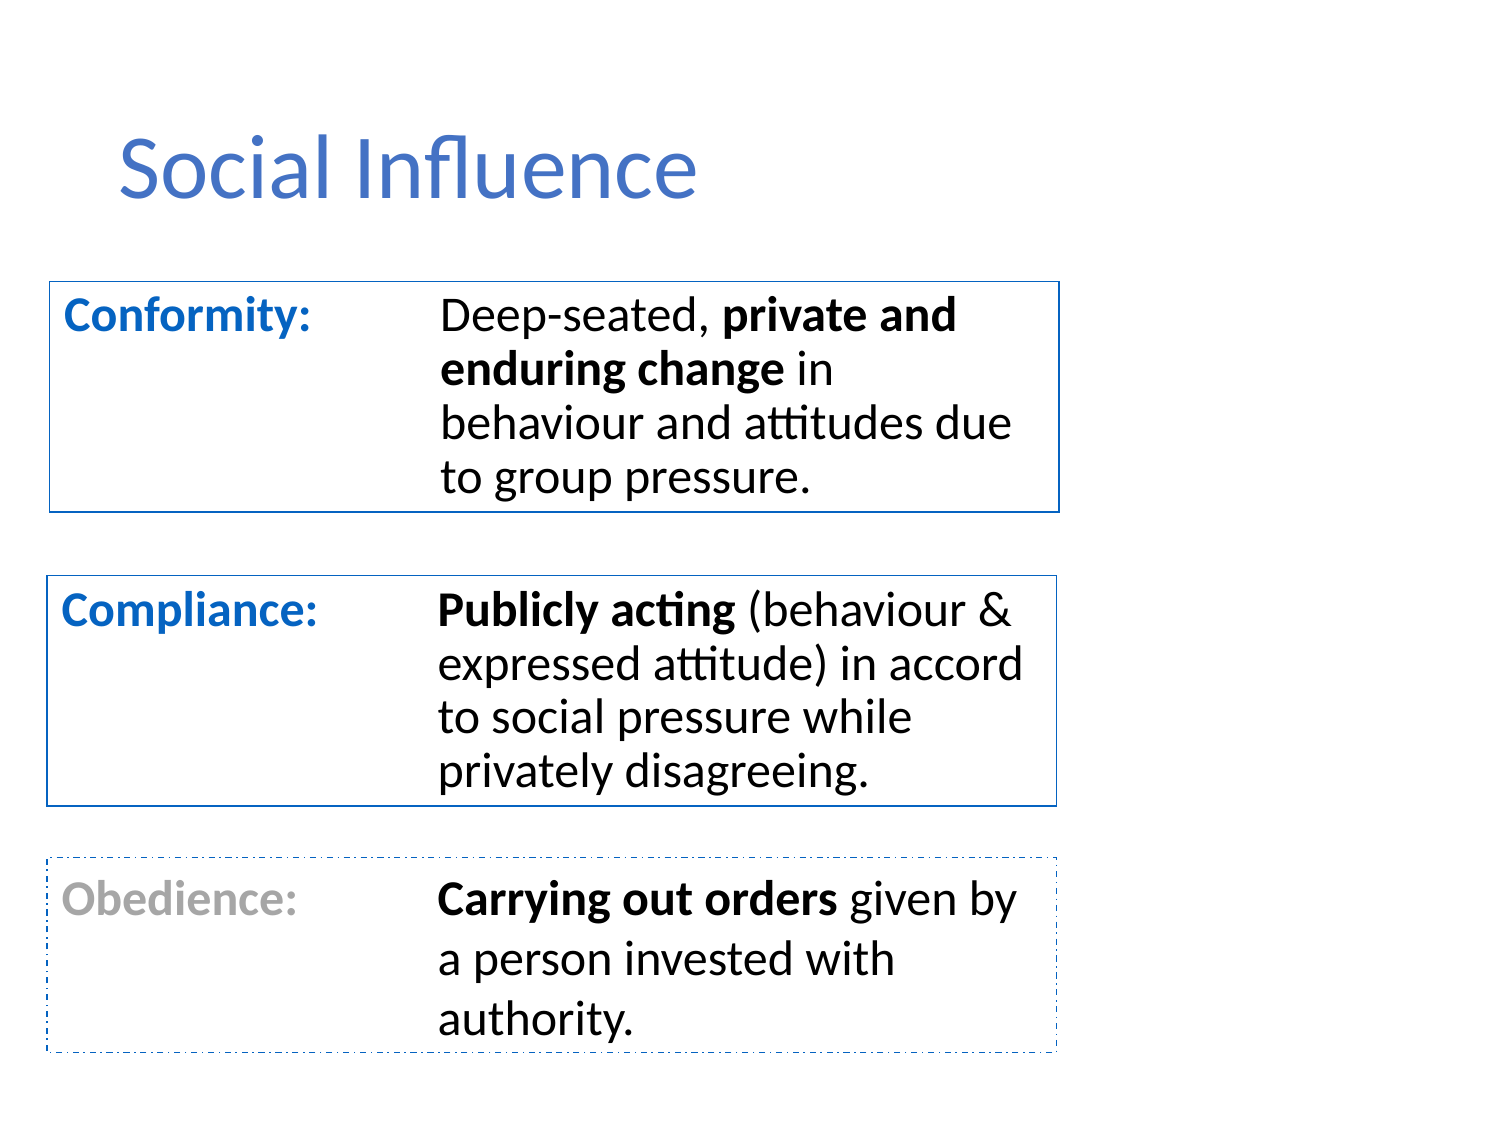

# Social Influence
Conformity: 	Deep-seated, private and enduring change in behaviour and attitudes due to group pressure.

Compliance: 	Publicly acting (behaviour & expressed attitude) in accord to social pressure while privately disagreeing.
Obedience:   	Carrying out orders given by a person invested with authority.